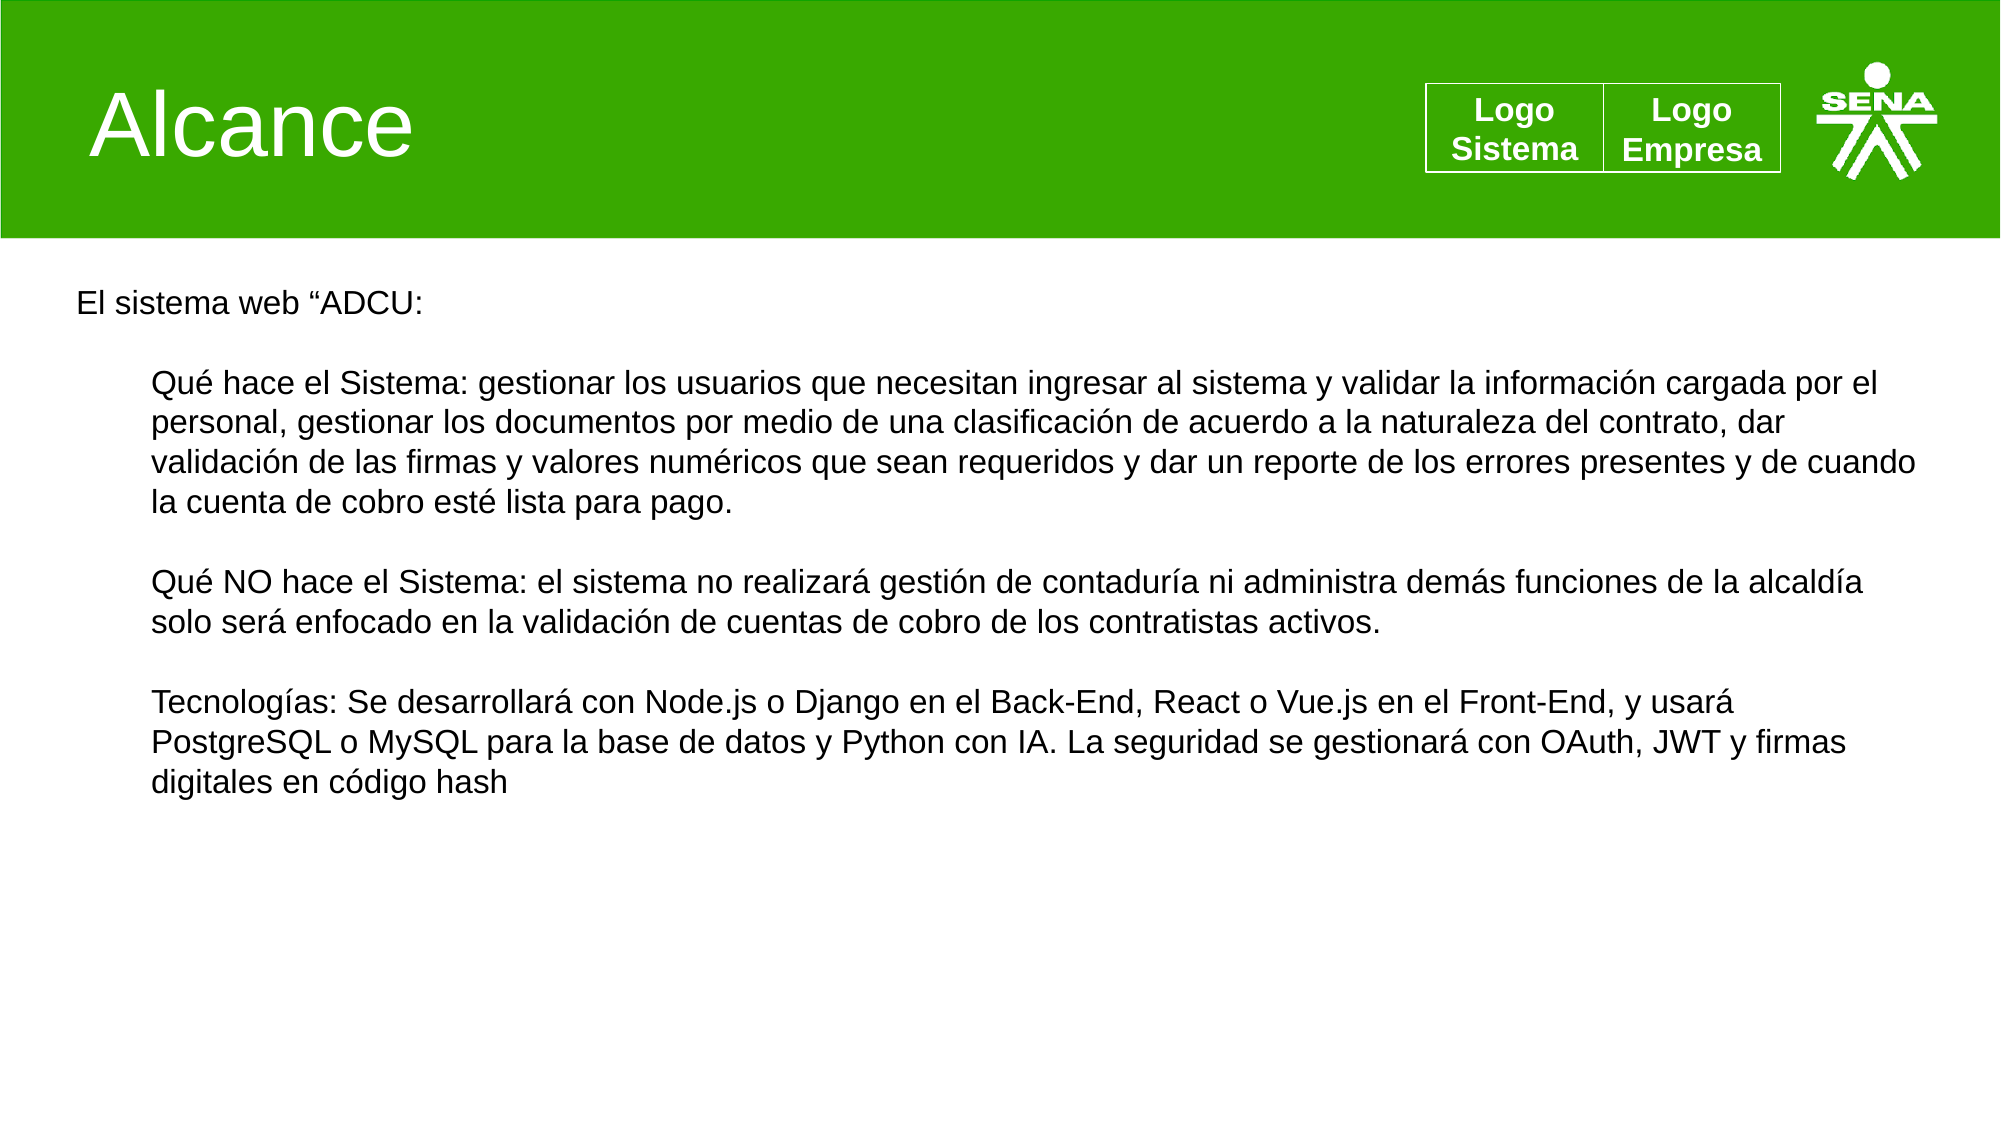

# Alcance
Logo Sistema
Logo Empresa
El sistema web “ADCU:

Qué hace el Sistema: gestionar los usuarios que necesitan ingresar al sistema y validar la información cargada por el personal, gestionar los documentos por medio de una clasificación de acuerdo a la naturaleza del contrato, dar validación de las firmas y valores numéricos que sean requeridos y dar un reporte de los errores presentes y de cuando la cuenta de cobro esté lista para pago.

Qué NO hace el Sistema: el sistema no realizará gestión de contaduría ni administra demás funciones de la alcaldía solo será enfocado en la validación de cuentas de cobro de los contratistas activos.

Tecnologías: Se desarrollará con Node.js o Django en el Back-End, React o Vue.js en el Front-End, y usará PostgreSQL o MySQL para la base de datos y Python con IA. La seguridad se gestionará con OAuth, JWT y firmas digitales en código hash